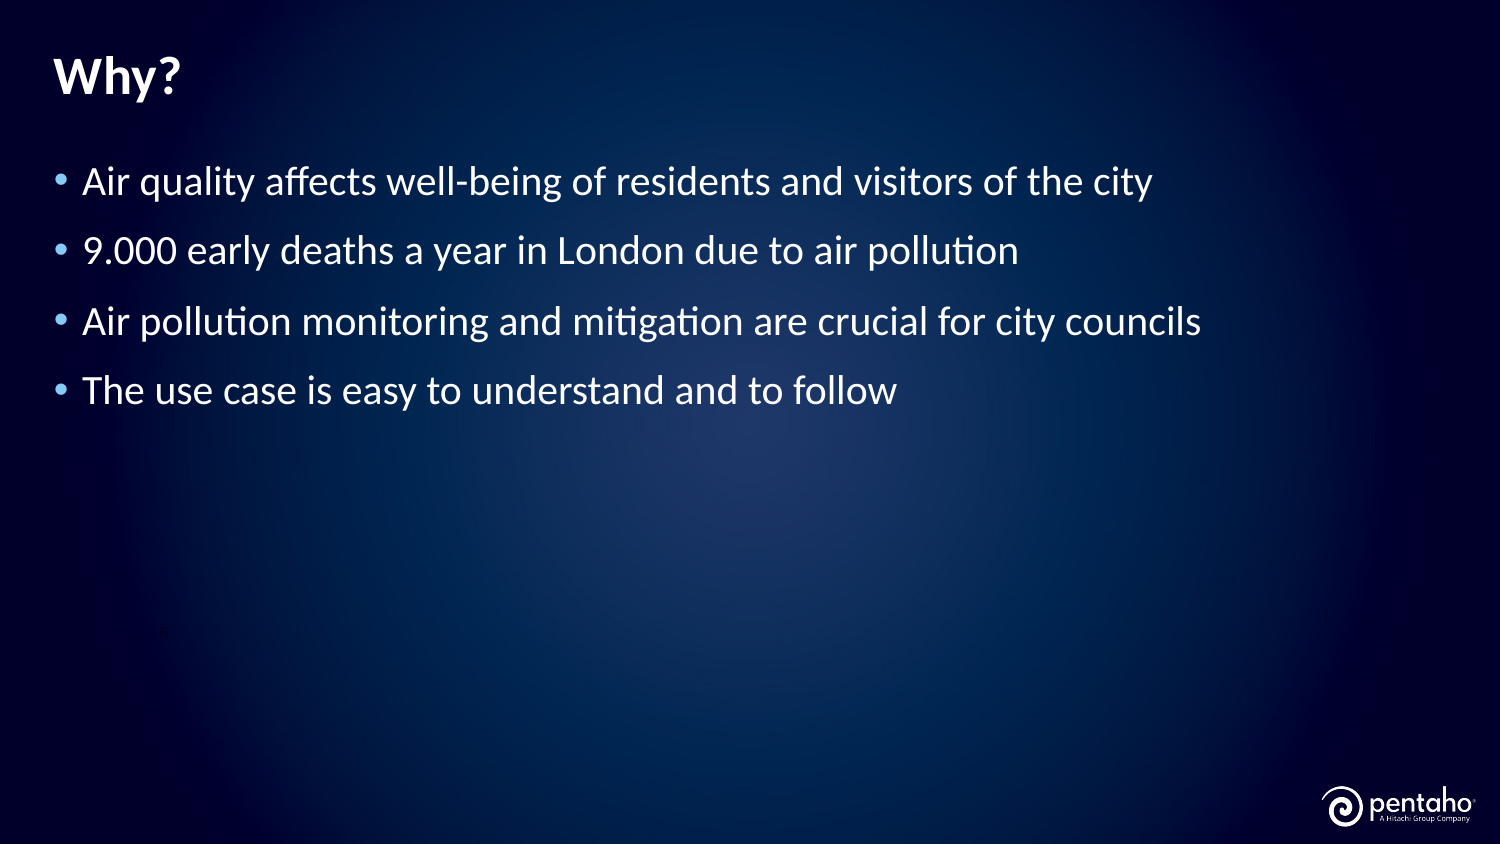

# Why?
Air quality affects well-being of residents and visitors of the city
9.000 early deaths a year in London due to air pollution
Air pollution monitoring and mitigation are crucial for city councils
The use case is easy to understand and to follow